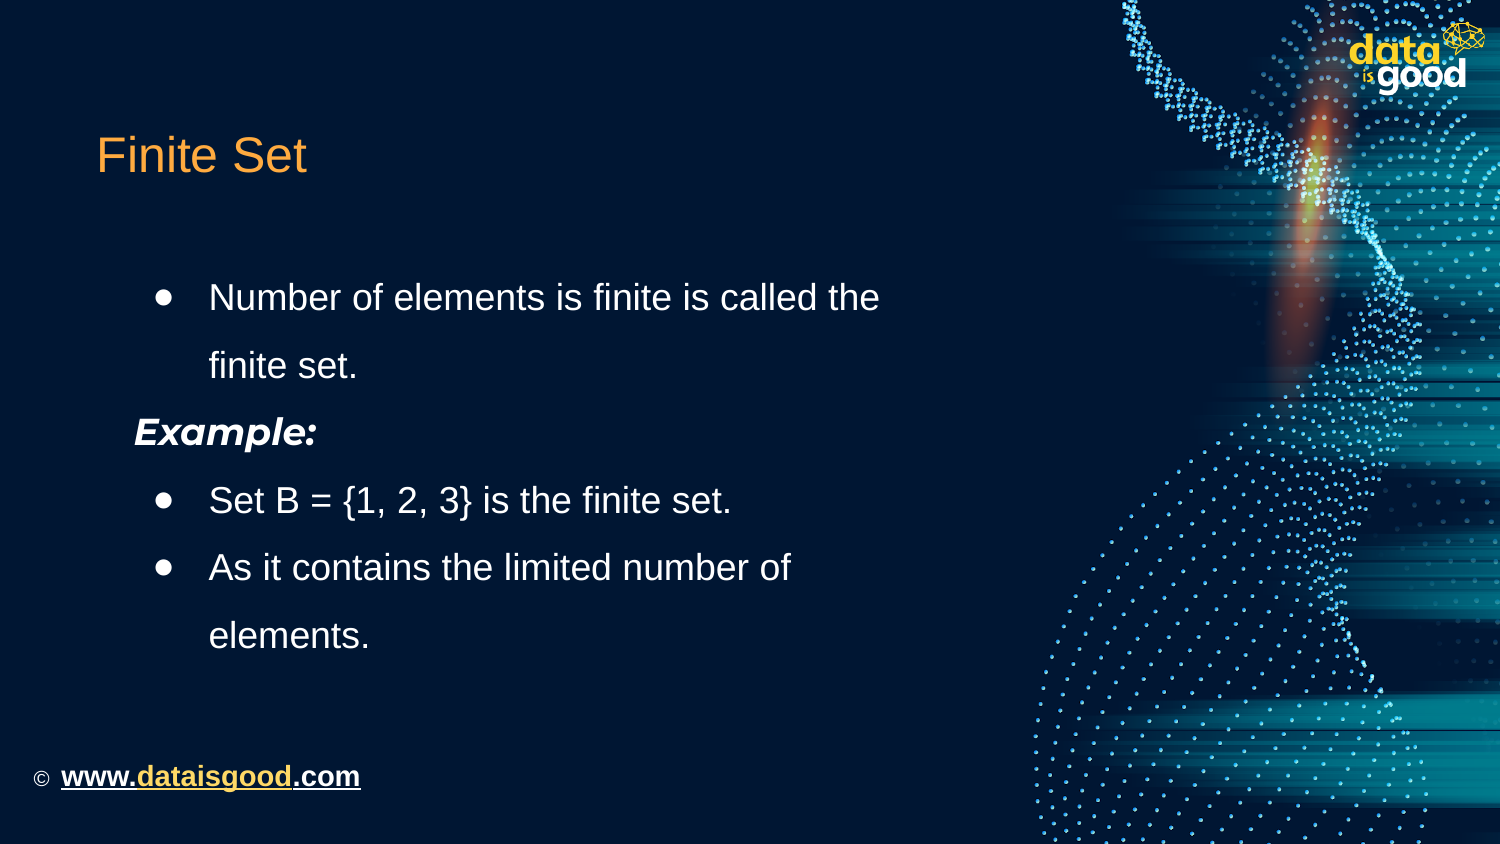

# Finite Set
Number of elements is finite is called the finite set.
Example:
Set B = {1, 2, 3} is the finite set.
As it contains the limited number of elements.